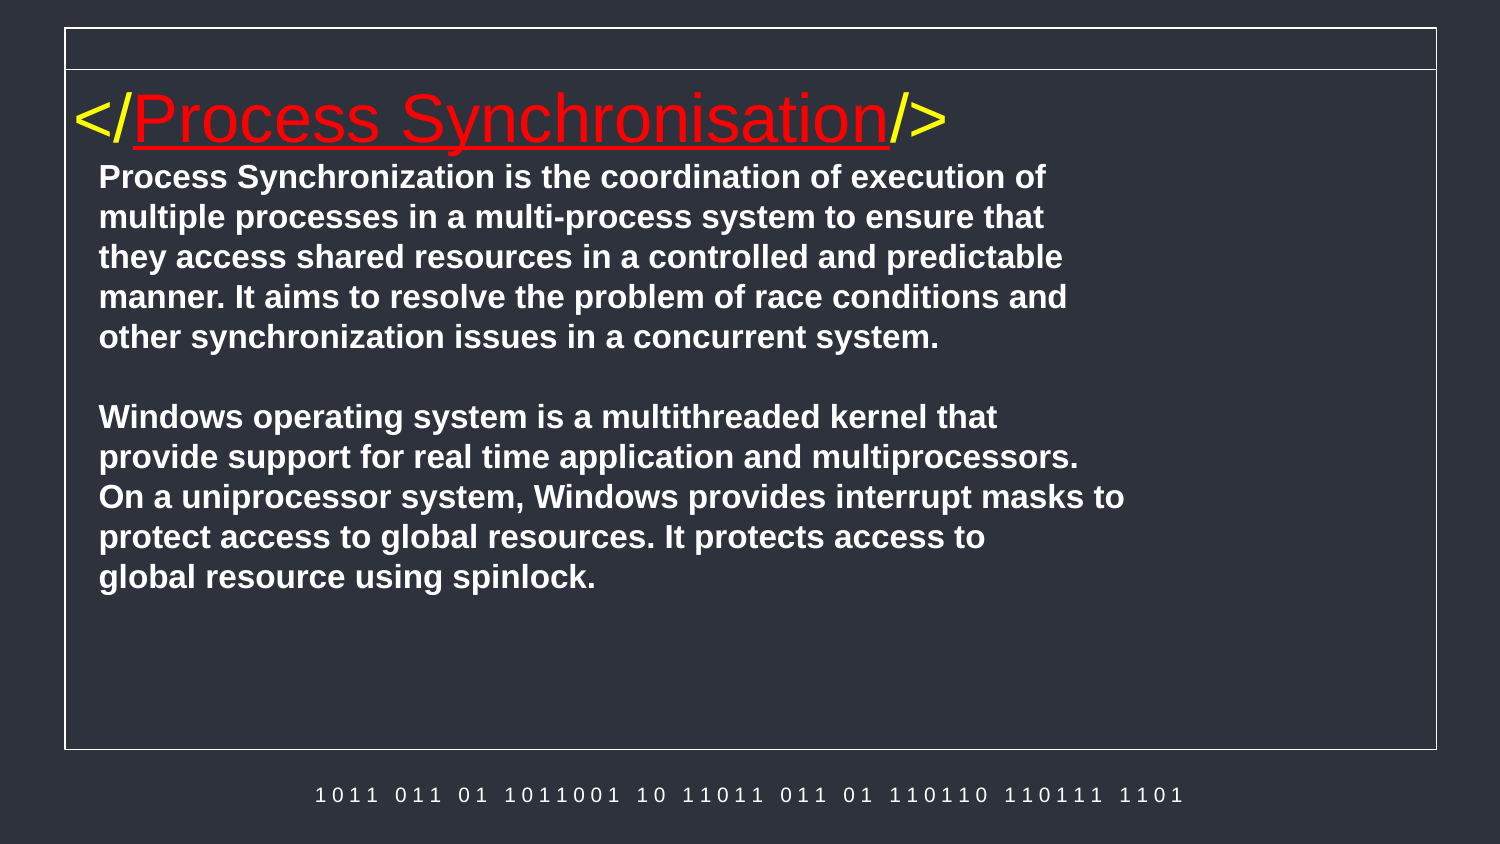

</Process Synchronisation/>
Process Synchronization is the coordination of execution of
multiple processes in a multi-process system to ensure that
they access shared resources in a controlled and predictable
manner. It aims to resolve the problem of race conditions and
other synchronization issues in a concurrent system.

Windows operating system is a multithreaded kernel that
provide support for real time application and multiprocessors.
On a uniprocessor system, Windows provides interrupt masks to
protect access to global resources. It protects access to
global resource using spinlock.